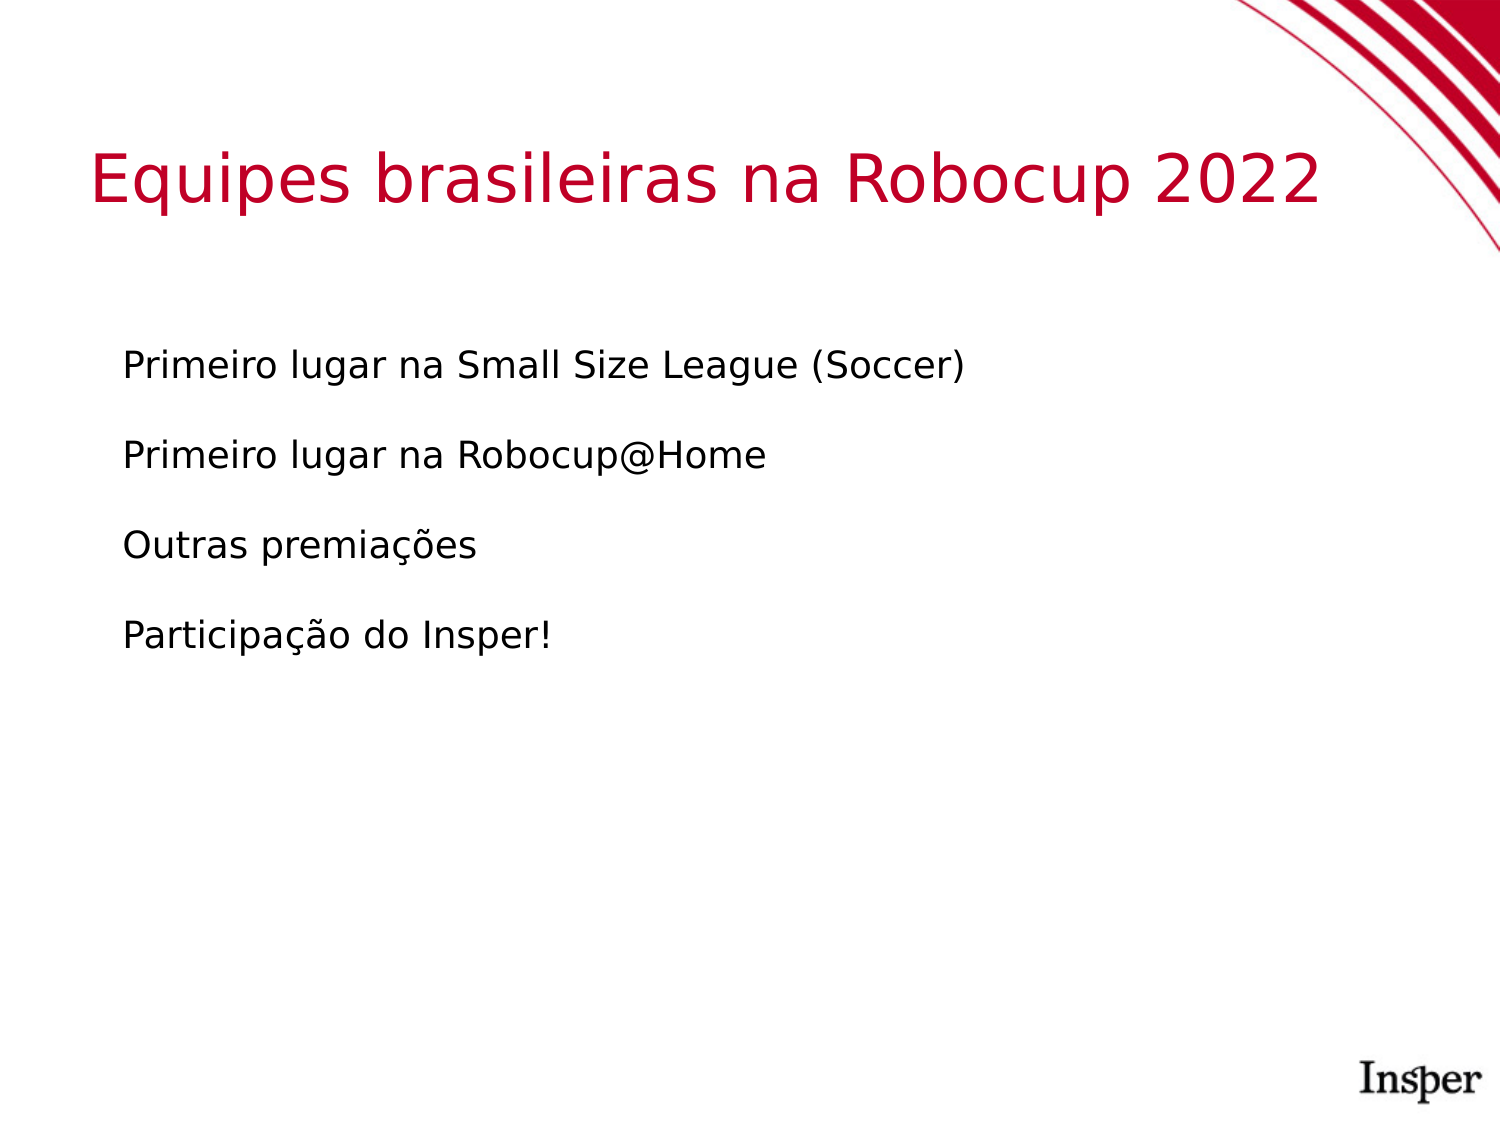

# Equipes brasileiras na Robocup 2022

Primeiro lugar na Small Size League (Soccer)

Primeiro lugar na Robocup@Home

Outras premiações

Participação do Insper!